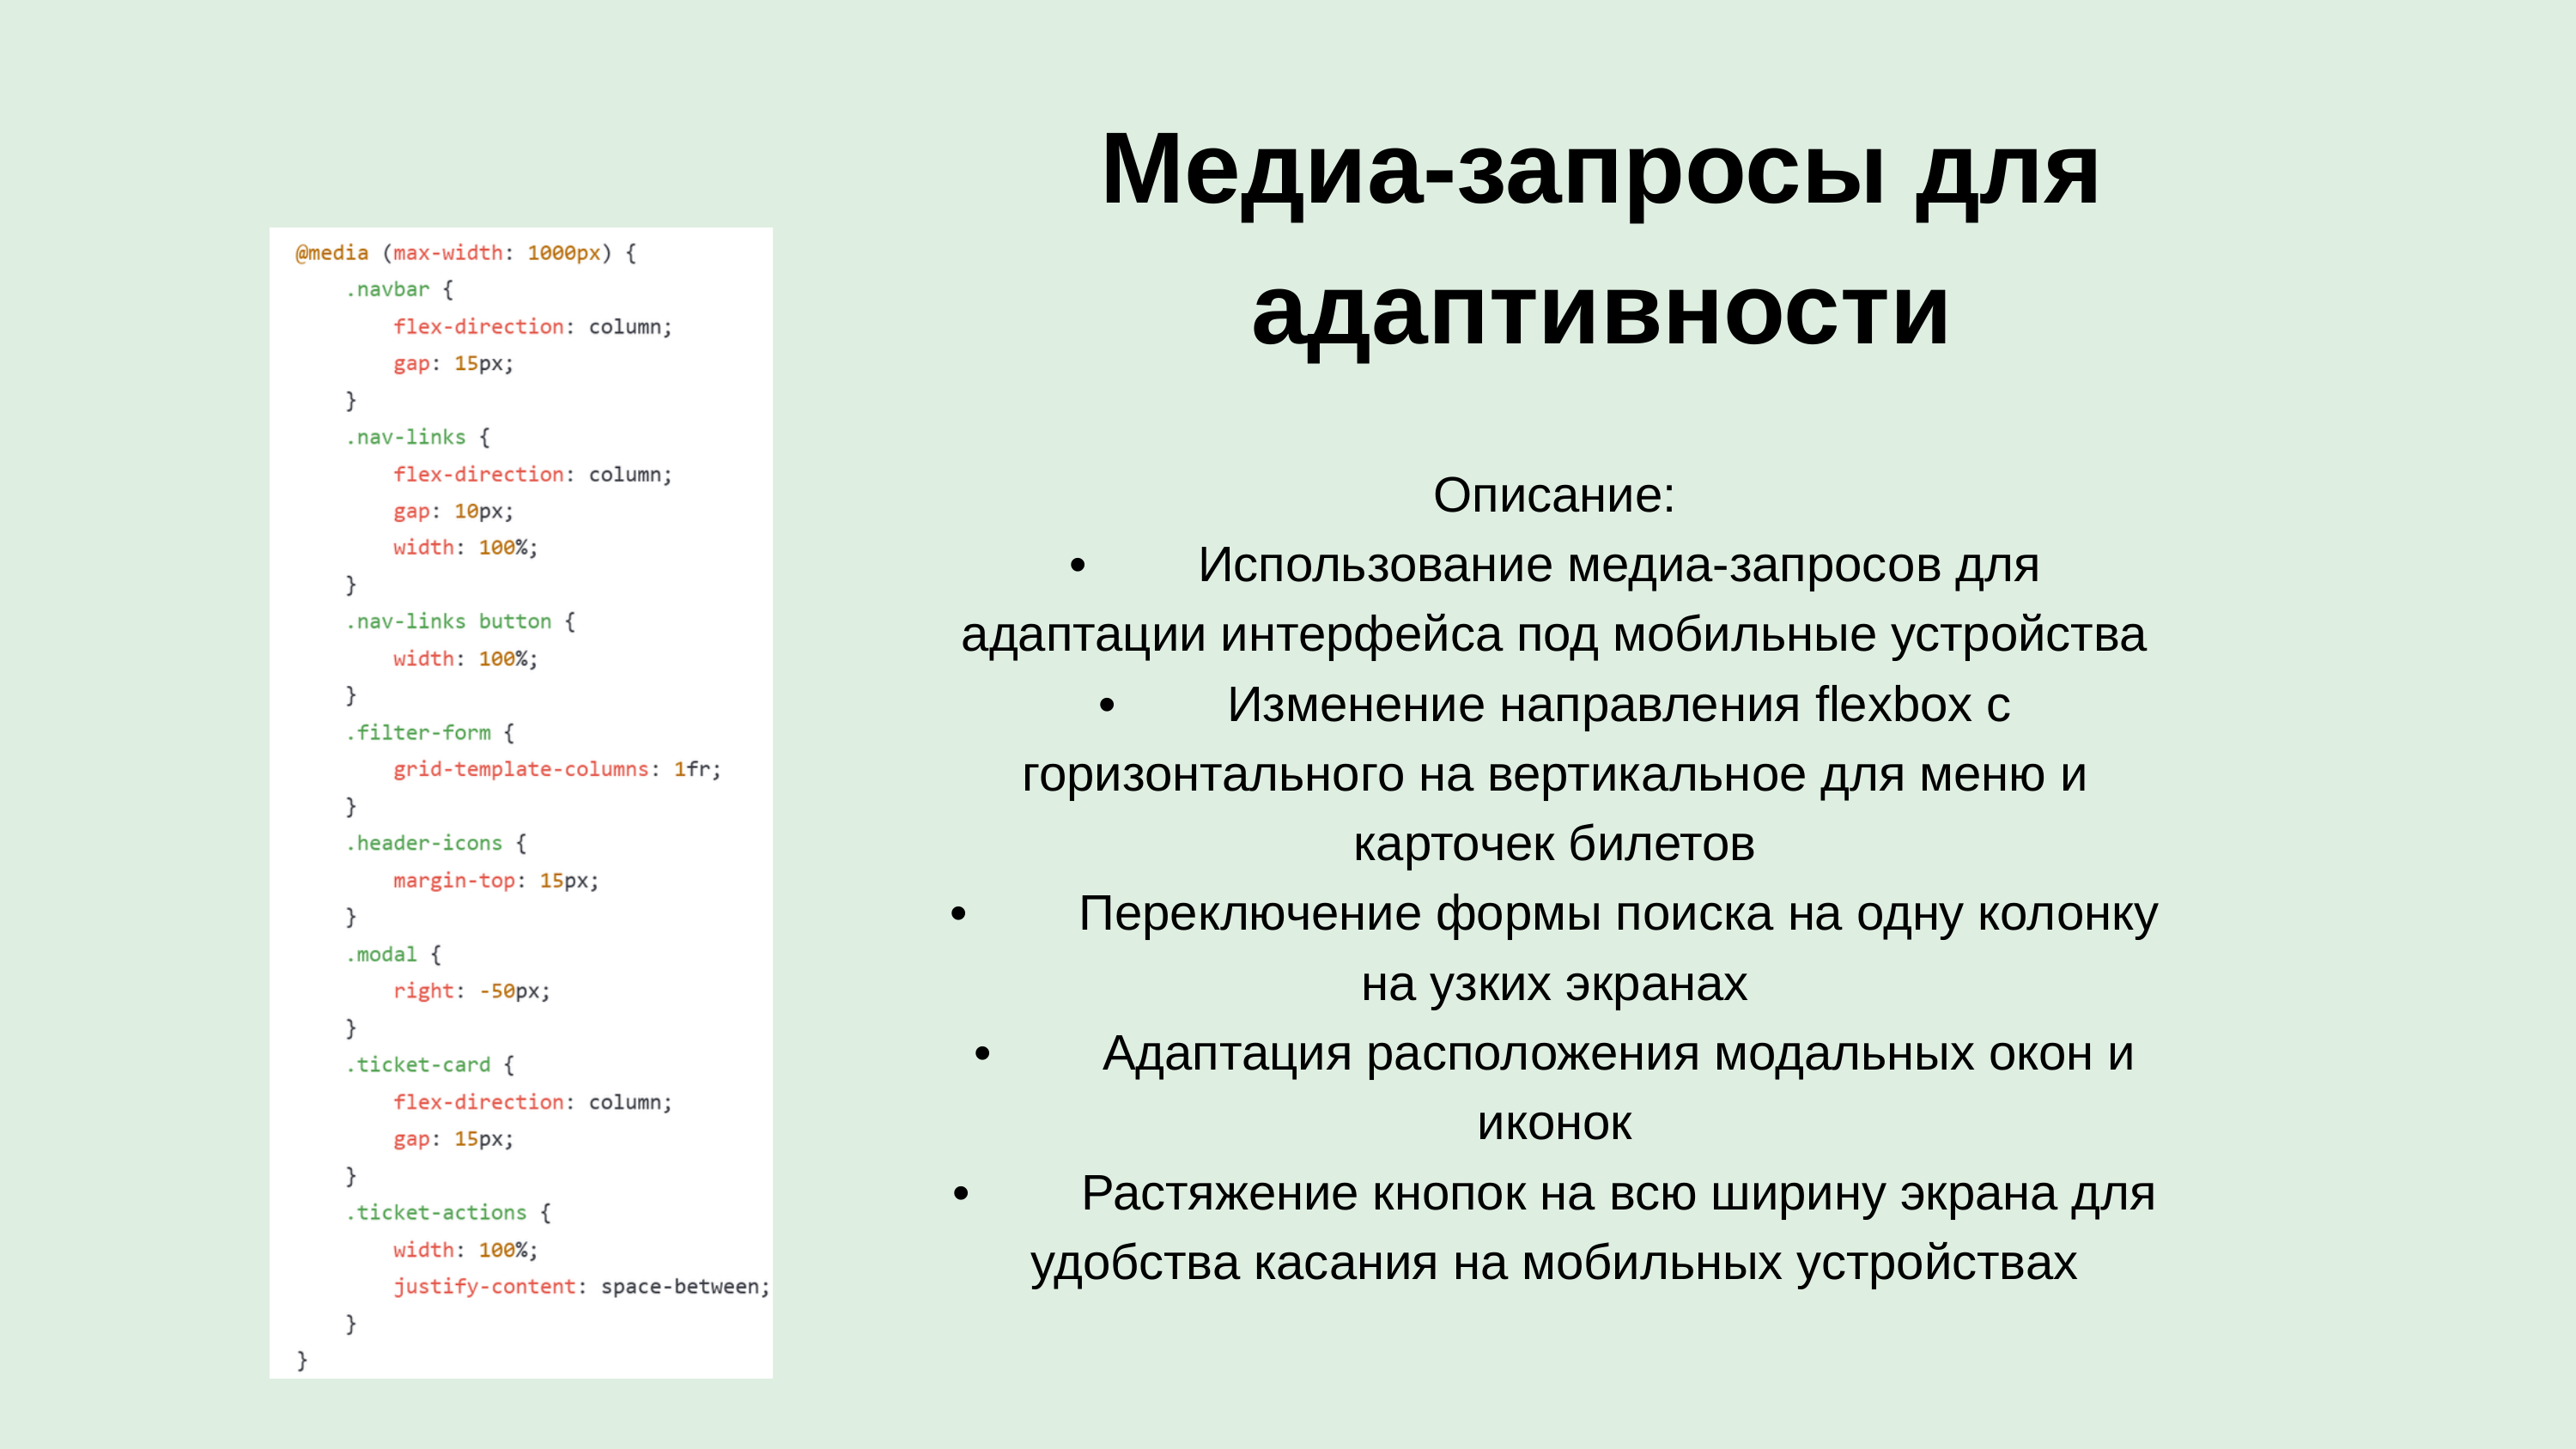

Медиа-запросы для адаптивности

Описание:
•	Использование медиа-запросов для адаптации интерфейса под мобильные устройства
•	Изменение направления flexbox с горизонтального на вертикальное для меню и карточек билетов
•	Переключение формы поиска на одну колонку на узких экранах
•	Адаптация расположения модальных окон и иконок
•	Растяжение кнопок на всю ширину экрана для удобства касания на мобильных устройствах